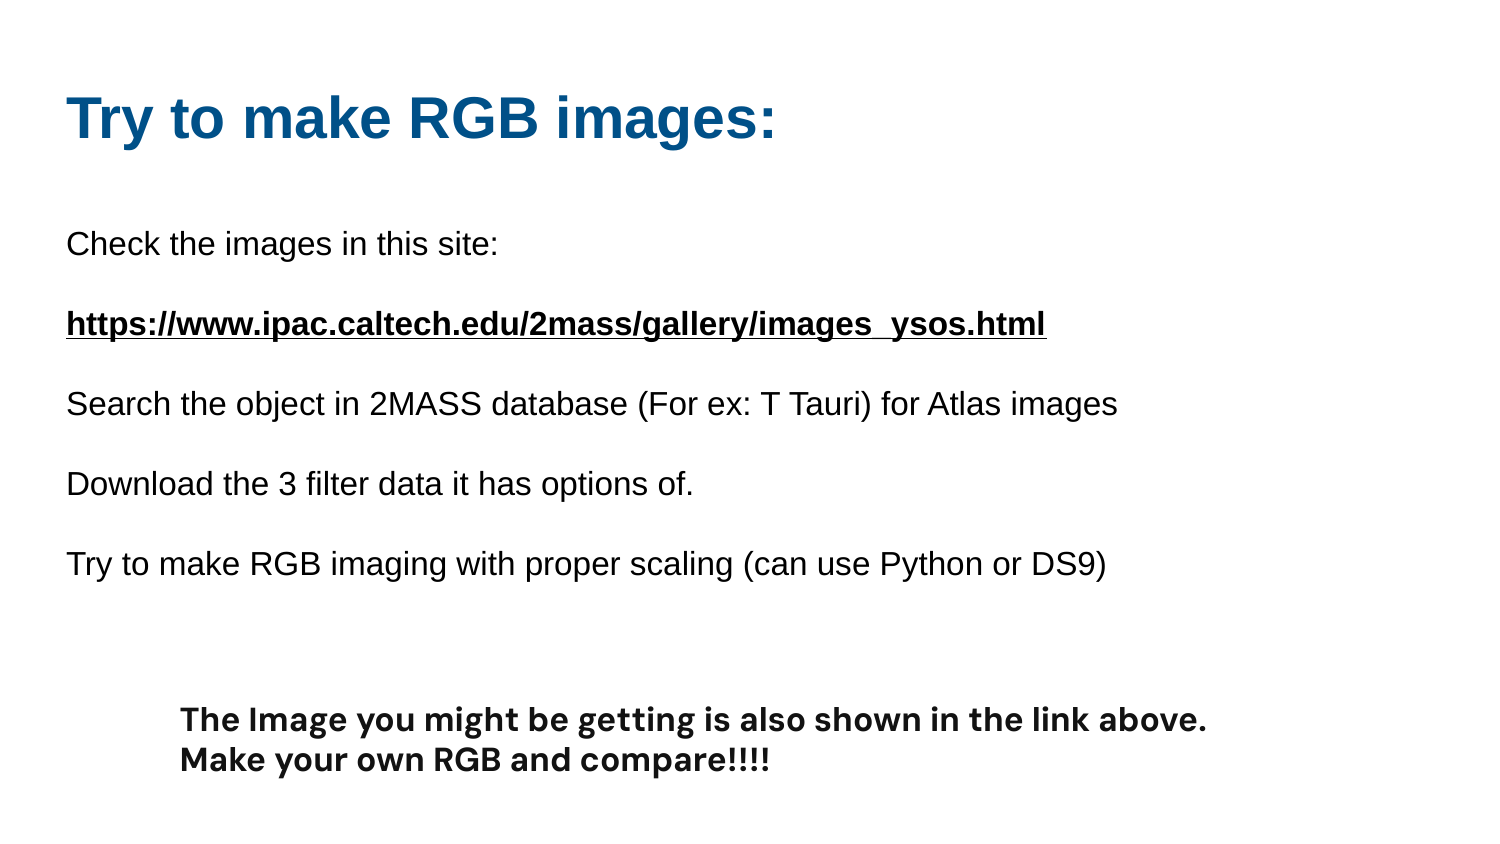

# Try to make RGB images:
Check the images in this site:

https://www.ipac.caltech.edu/2mass/gallery/images_ysos.html

Search the object in 2MASS database (For ex: T Tauri) for Atlas images

Download the 3 filter data it has options of.

Try to make RGB imaging with proper scaling (can use Python or DS9)

The Image you might be getting is also shown in the link above. Make your own RGB and compare!!!!